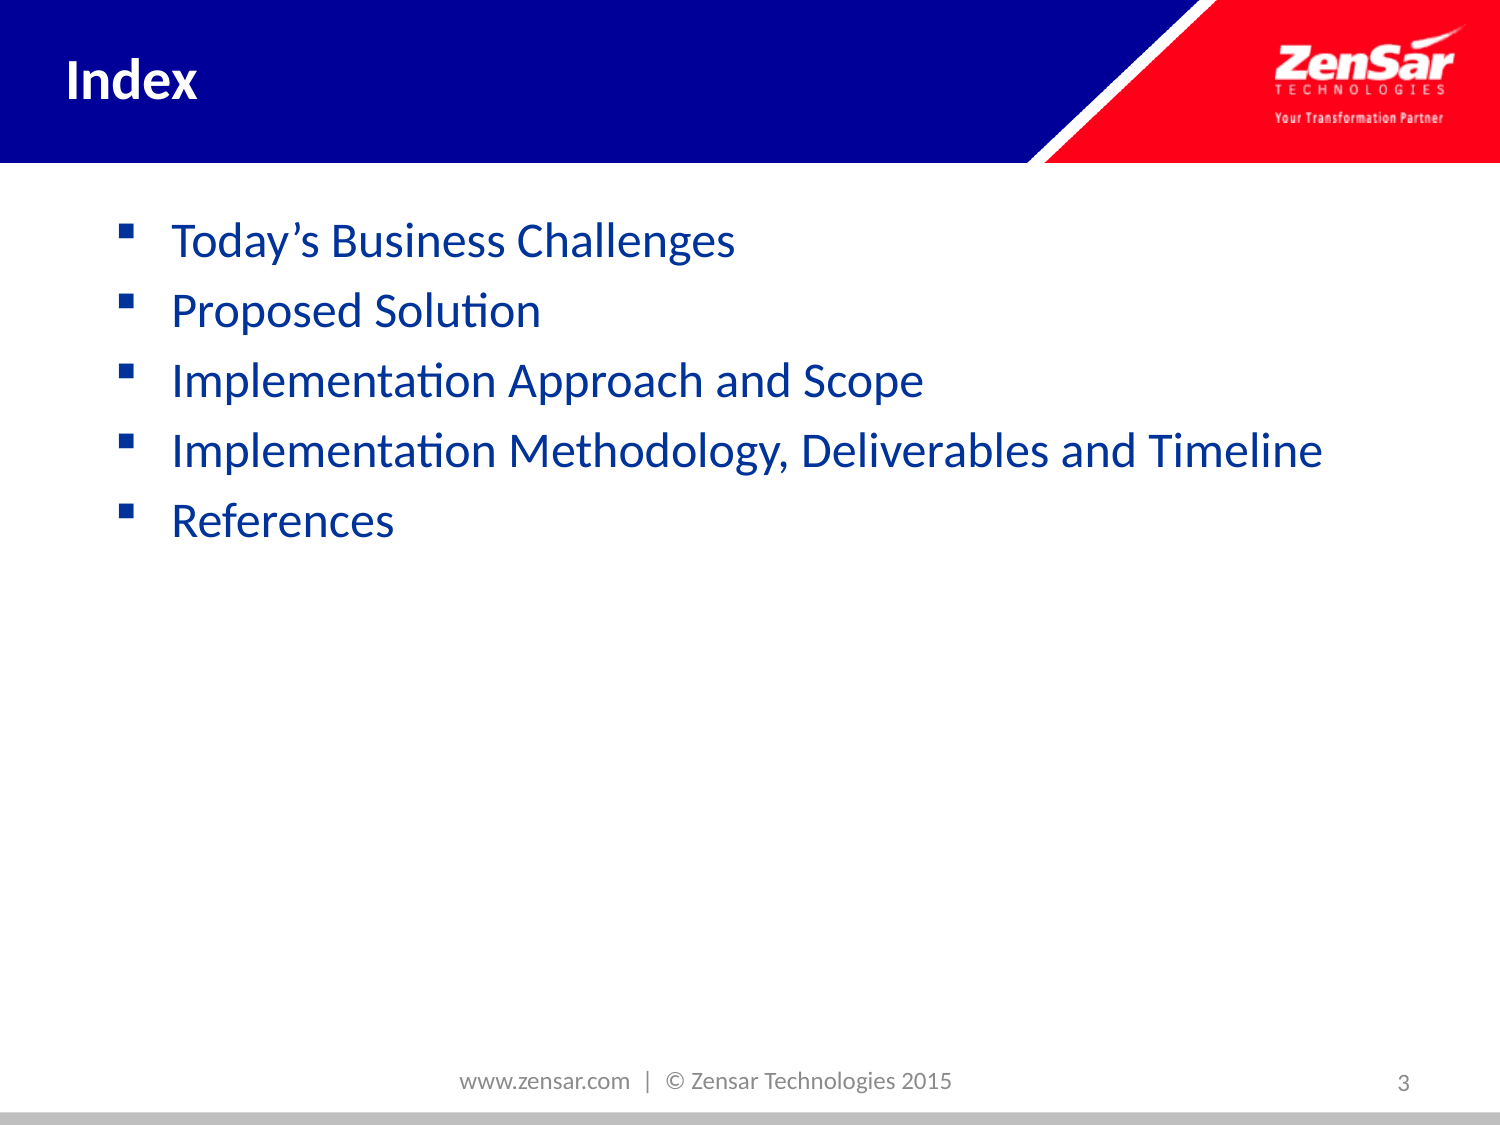

# Index
Today’s Business Challenges
Proposed Solution
Implementation Approach and Scope
Implementation Methodology, Deliverables and Timeline
References
www.zensar.com  |  © Zensar Technologies 2015
3